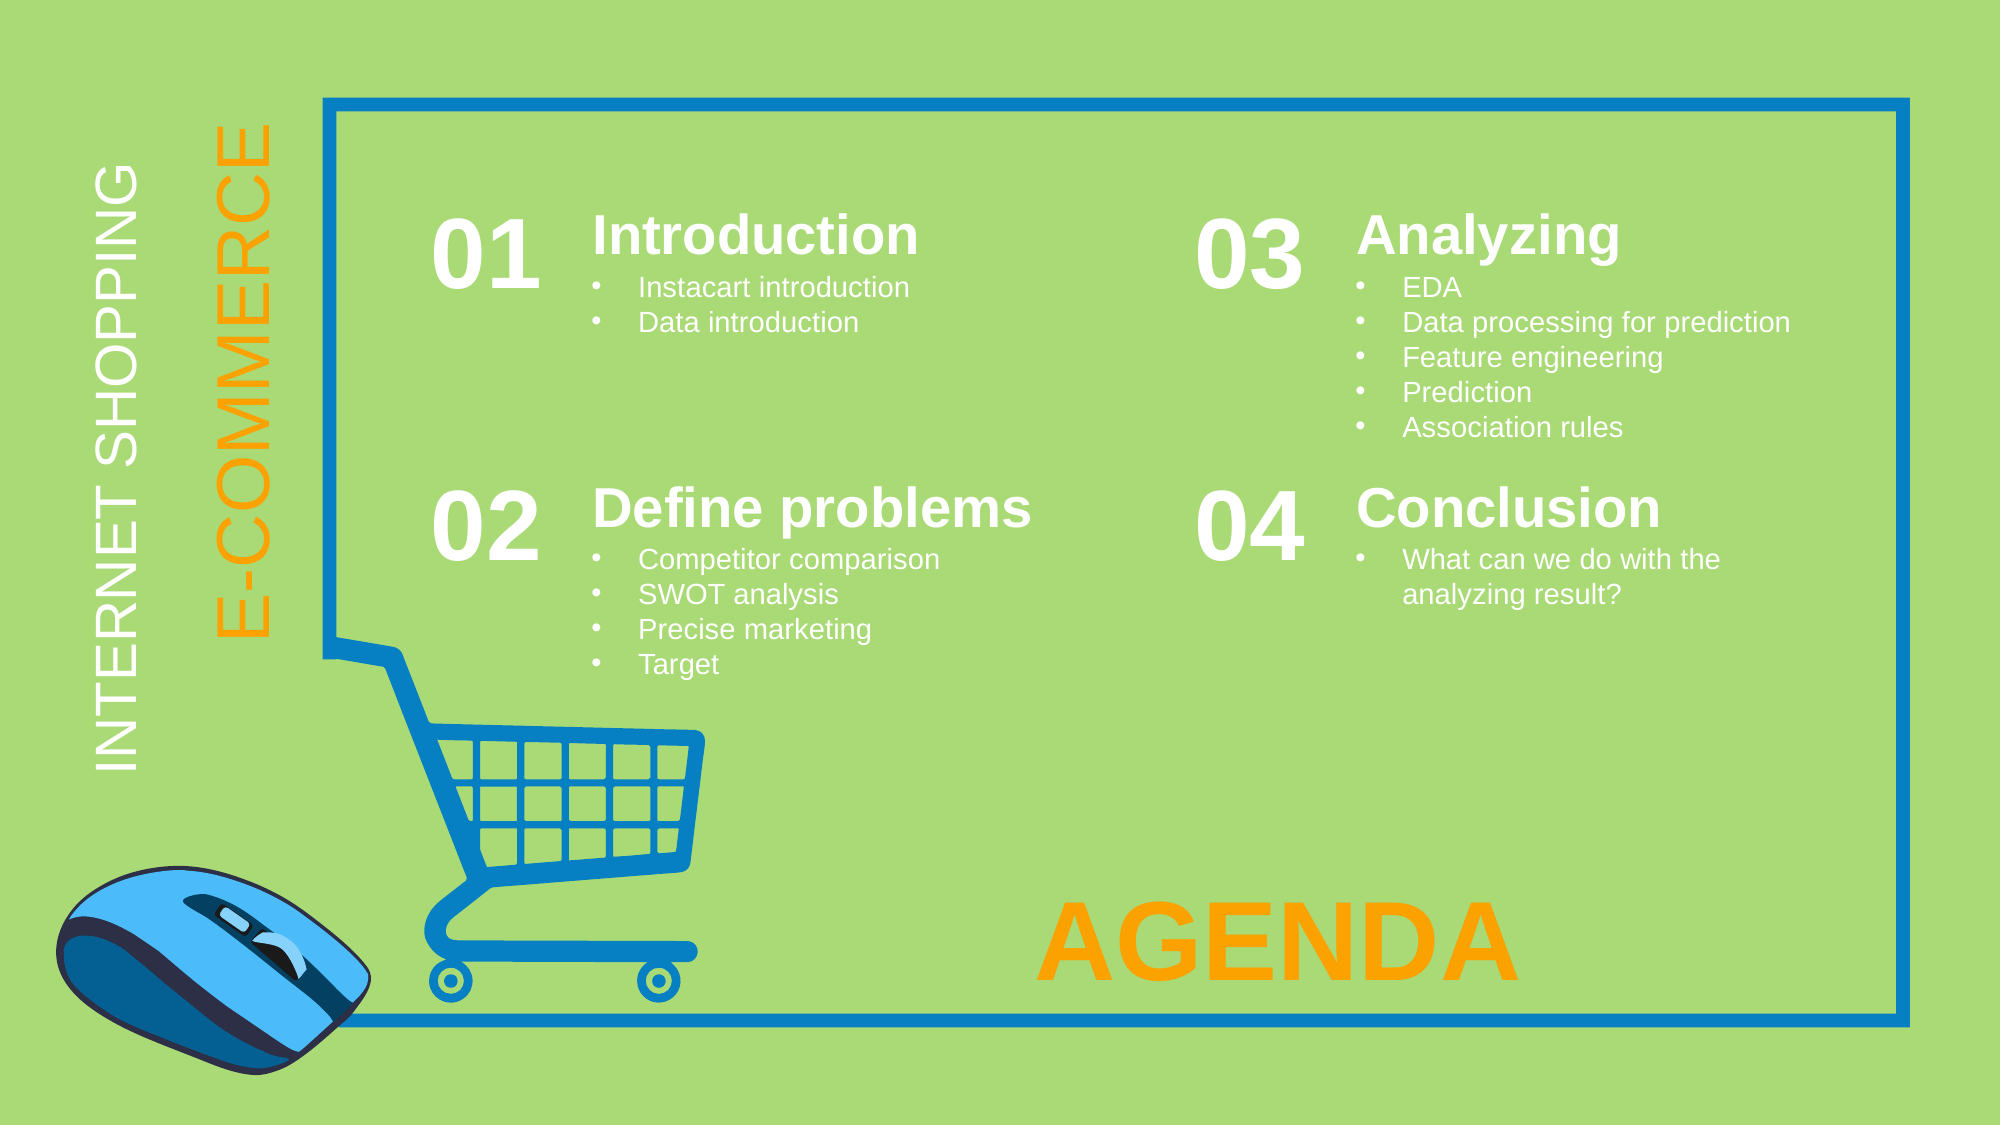

01
Introduction
Instacart introduction
Data introduction
03
Analyzing
EDA
Data processing for prediction
Feature engineering
Prediction
Association rules
E-COMMERCE
INTERNET SHOPPING
02
Define problems
Competitor comparison
SWOT analysis
Precise marketing
Target
04
Conclusion
What can we do with the analyzing result?
AGENDA